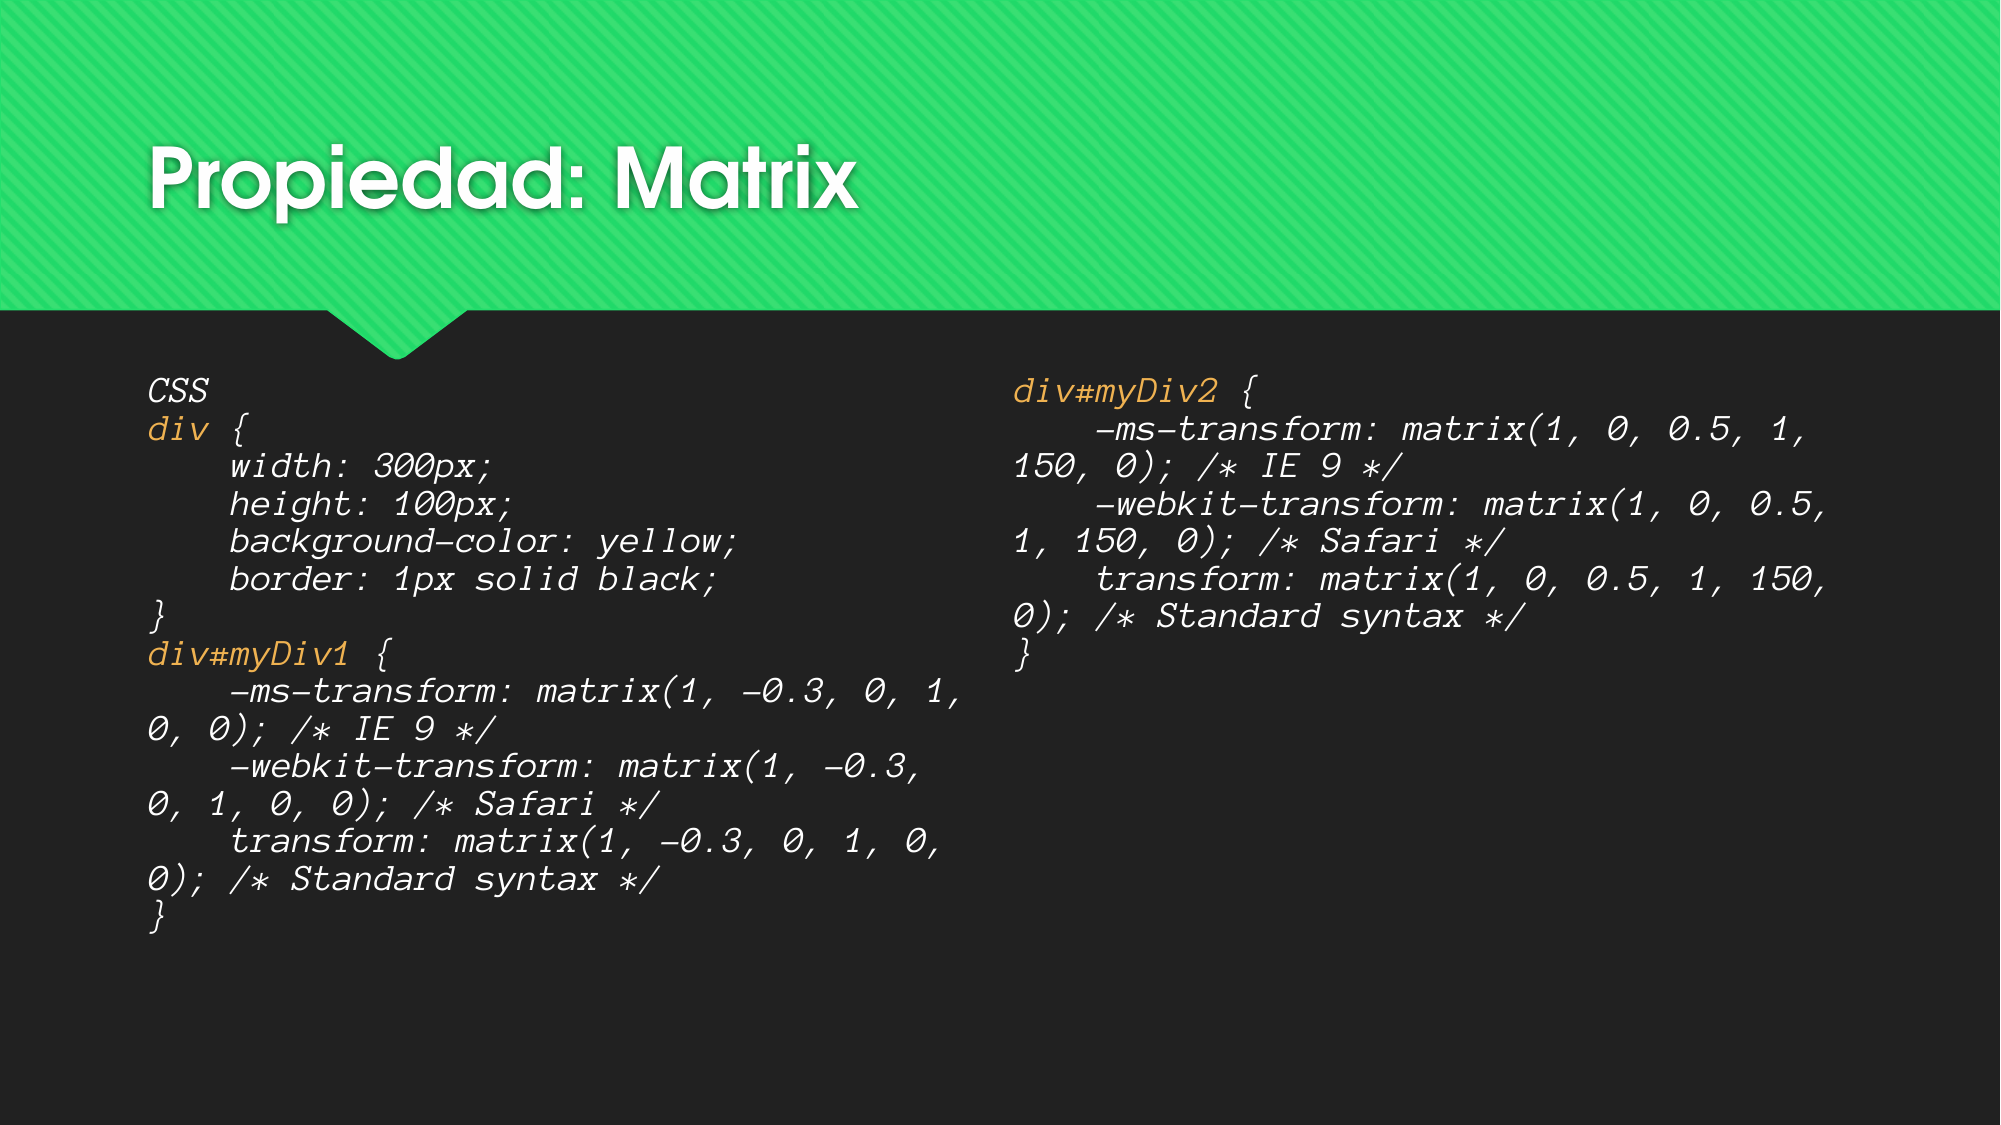

# Propiedad: Matrix
| CSS div { width: 300px; height: 100px; background-color: yellow; border: 1px solid black; } div#myDiv1 { -ms-transform: matrix(1, -0.3, 0, 1, 0, 0); /\* IE 9 \*/ -webkit-transform: matrix(1, -0.3, 0, 1, 0, 0); /\* Safari \*/ transform: matrix(1, -0.3, 0, 1, 0, 0); /\* Standard syntax \*/ } | div#myDiv2 { -ms-transform: matrix(1, 0, 0.5, 1, 150, 0); /\* IE 9 \*/ -webkit-transform: matrix(1, 0, 0.5, 1, 150, 0); /\* Safari \*/ transform: matrix(1, 0, 0.5, 1, 150, 0); /\* Standard syntax \*/ } |
| --- | --- |